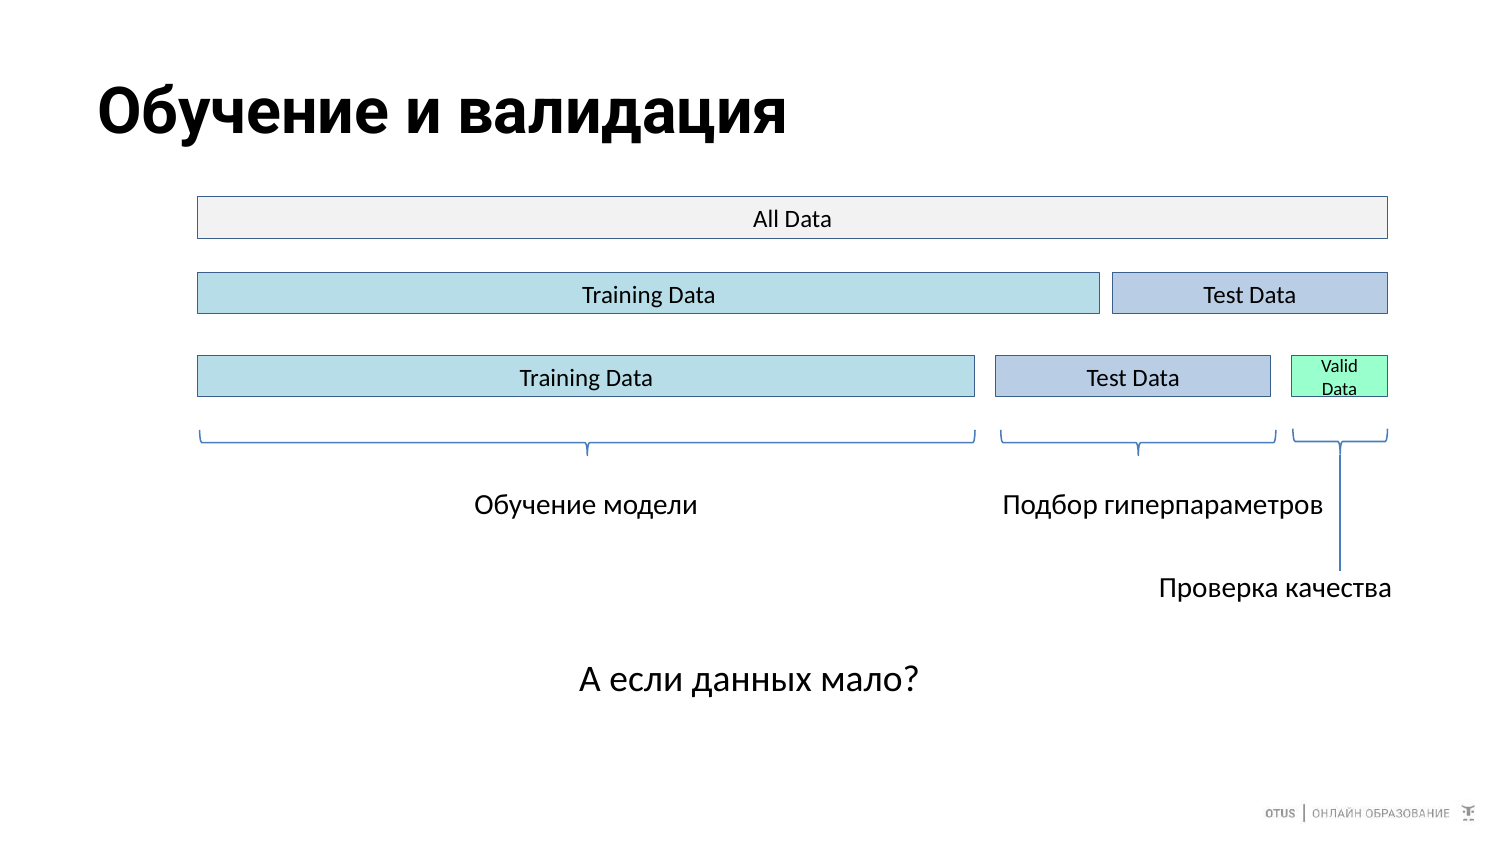

# Обучение и валидация

All Data
Training Data
Test Data

Training Data
Test Data
Valid Data

Обучение модели
Подбор гиперпараметров
Проверка качества
А если данных мало?